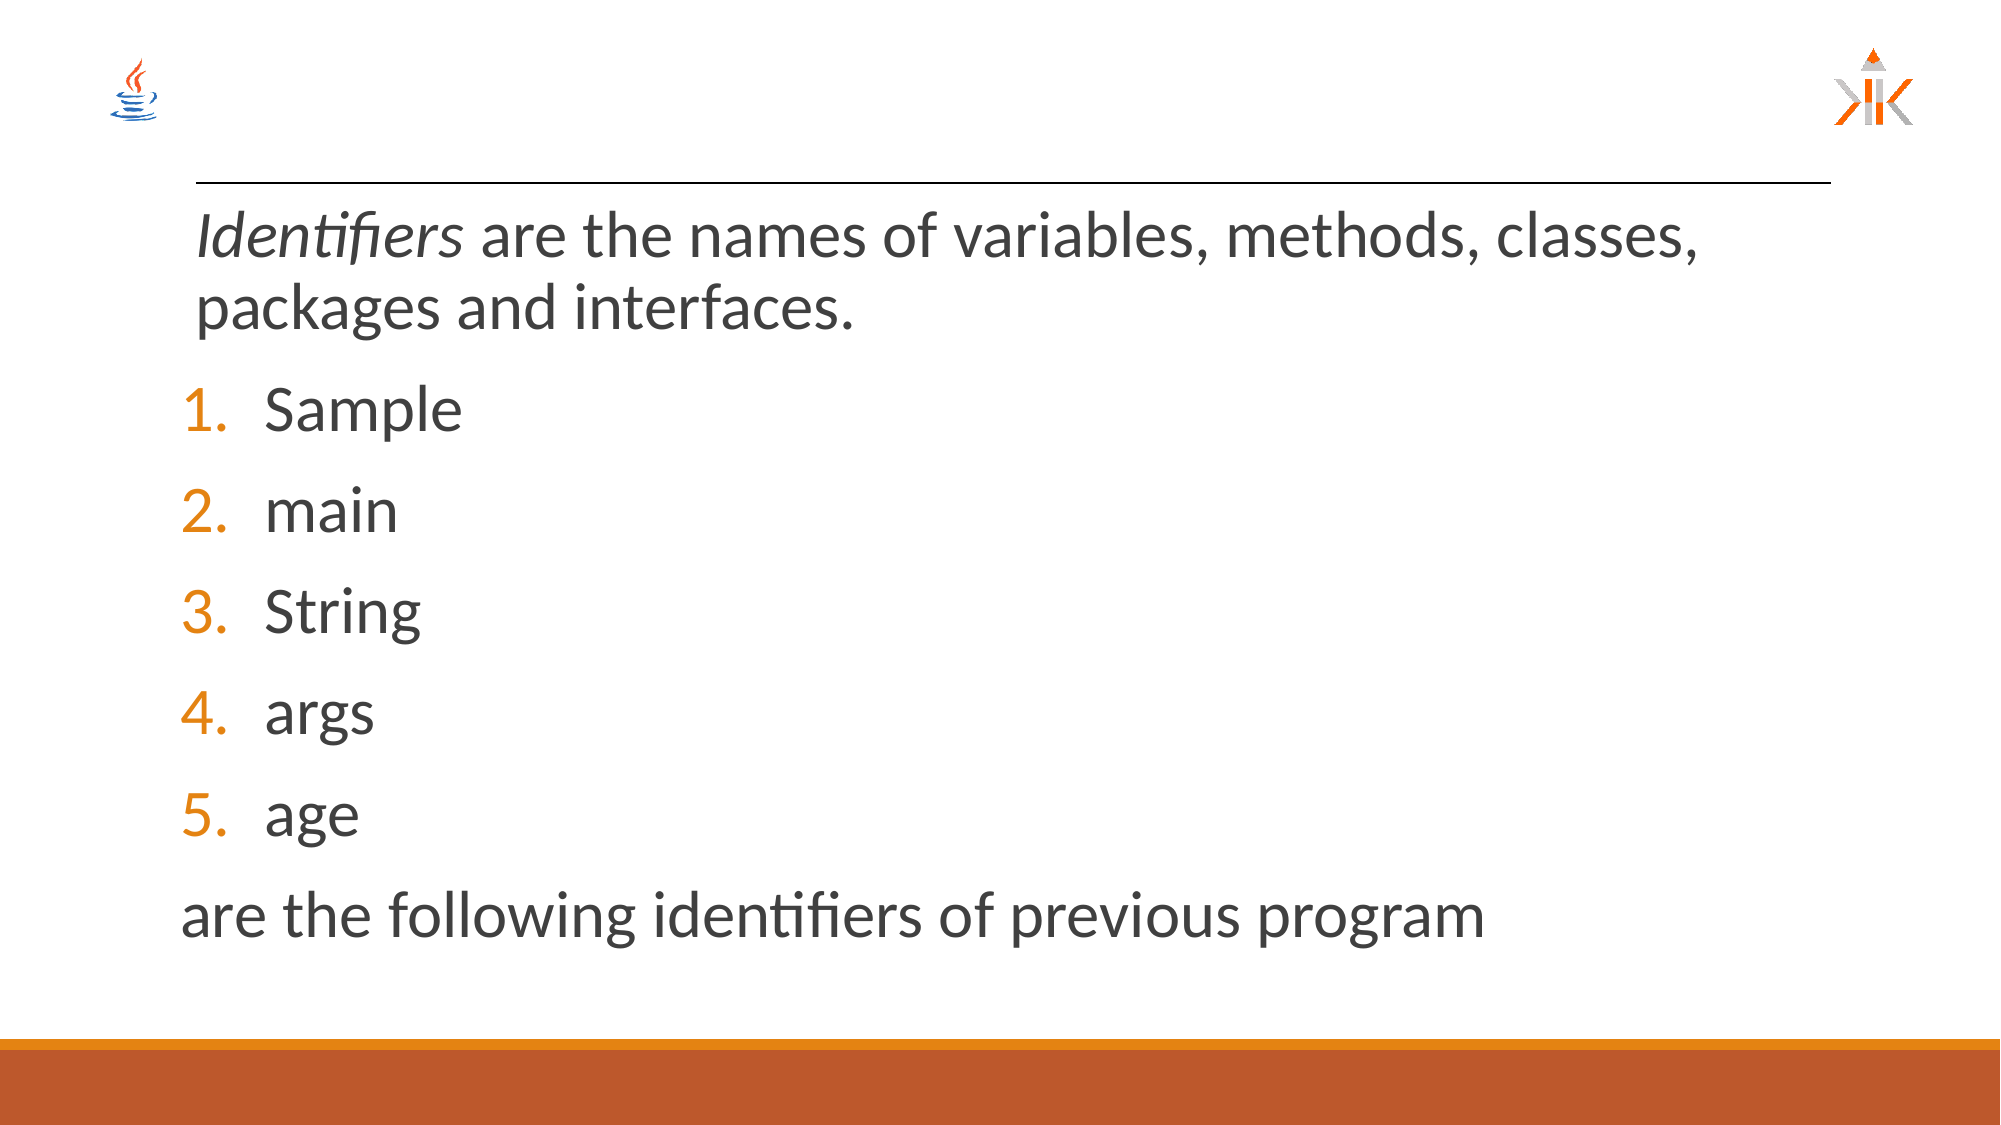

#
Identifiers are the names of variables, methods, classes, packages and interfaces.
Sample
main
String
args
age
are the following identifiers of previous program